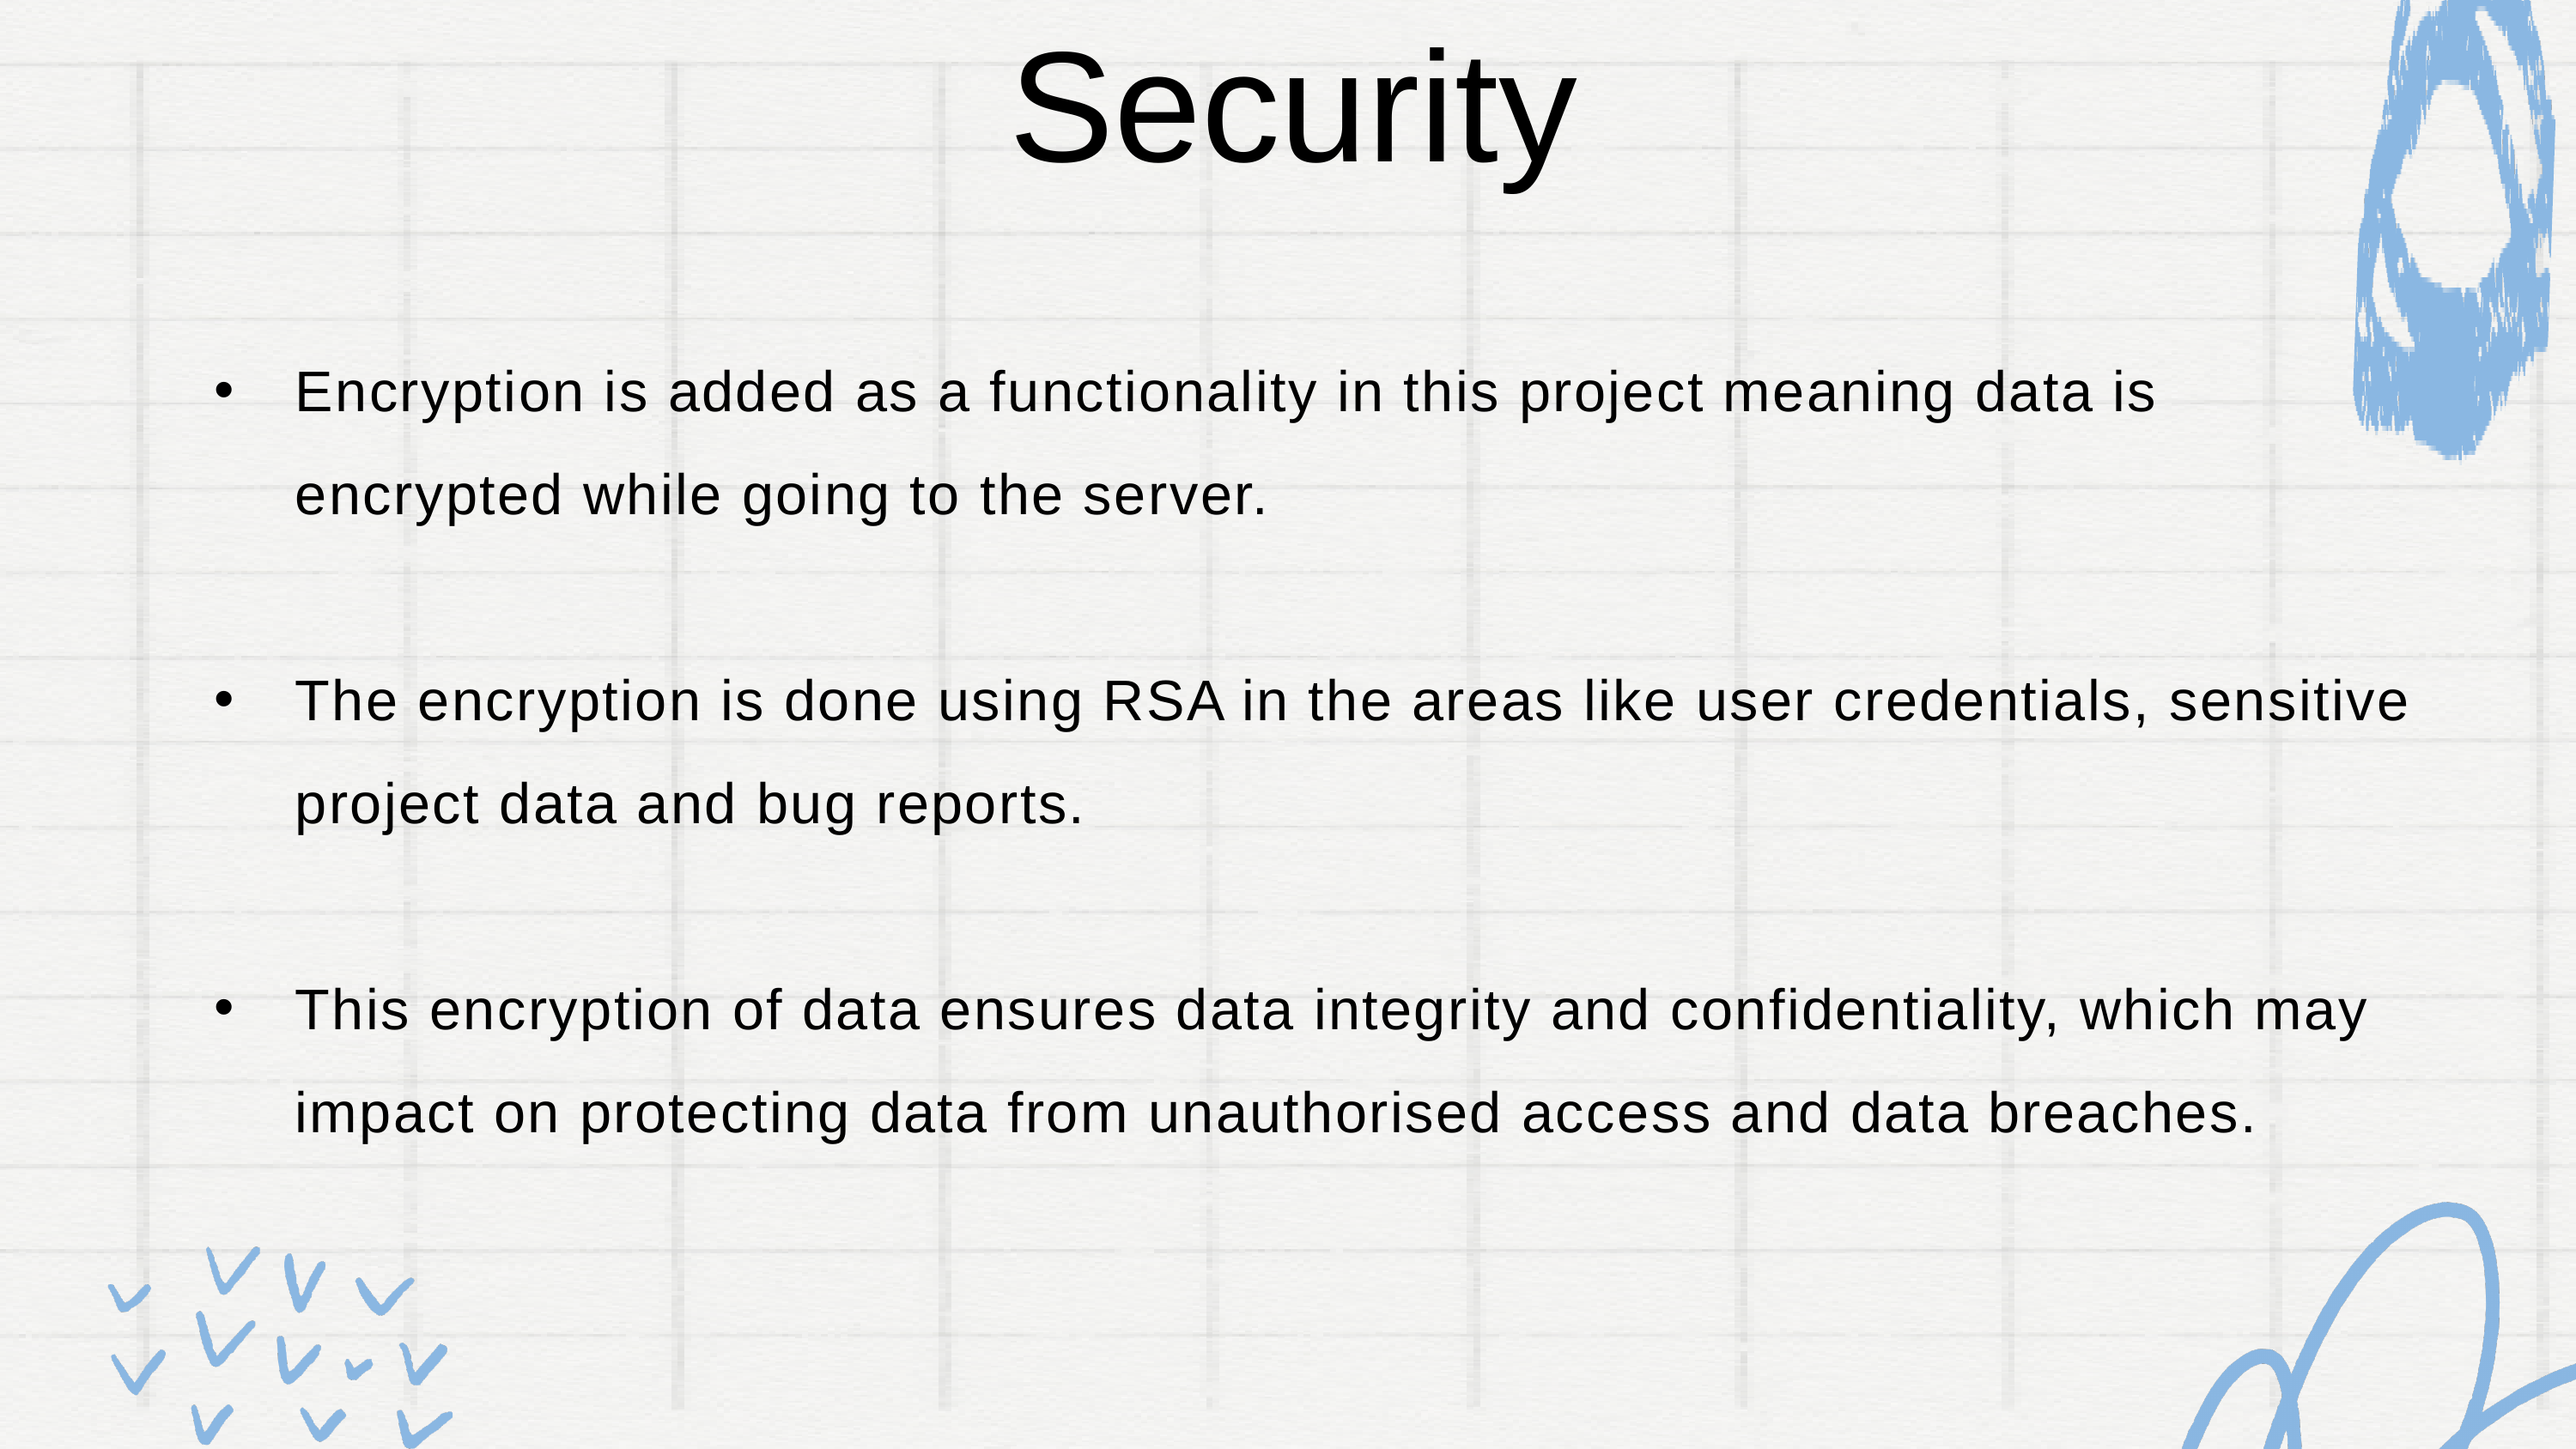

Security
#

Encryption is added as a functionality in this project meaning data is encrypted while going to the server.

The encryption is done using RSA in the areas like user credentials, sensitive project data and bug reports.

This encryption of data ensures data integrity and confidentiality, which may impact on protecting data from unauthorised access and data breaches.